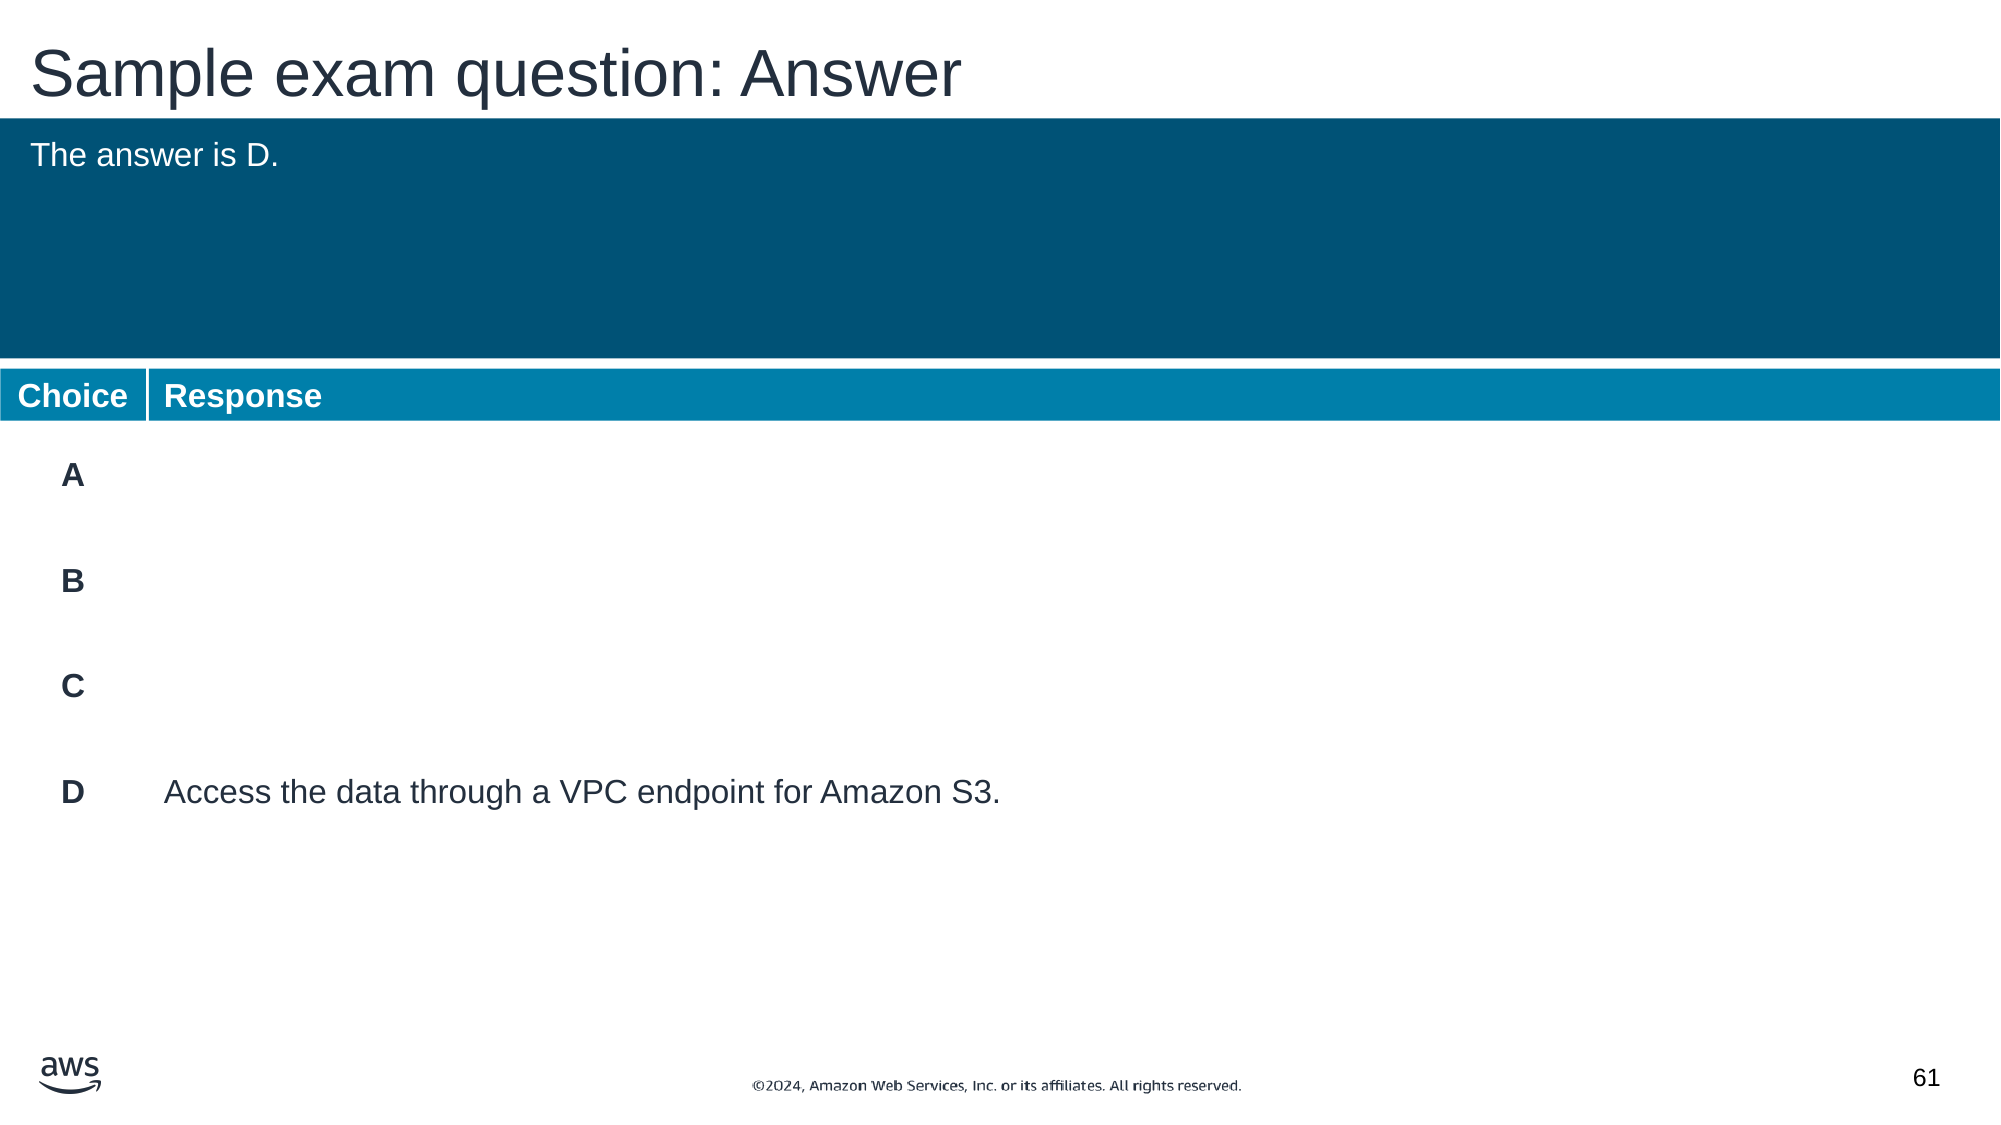

# Sample exam question: Answer
The answer is D.
Choice
Response
A
B
C
D
Access the data through a VPC endpoint for Amazon S3.
61